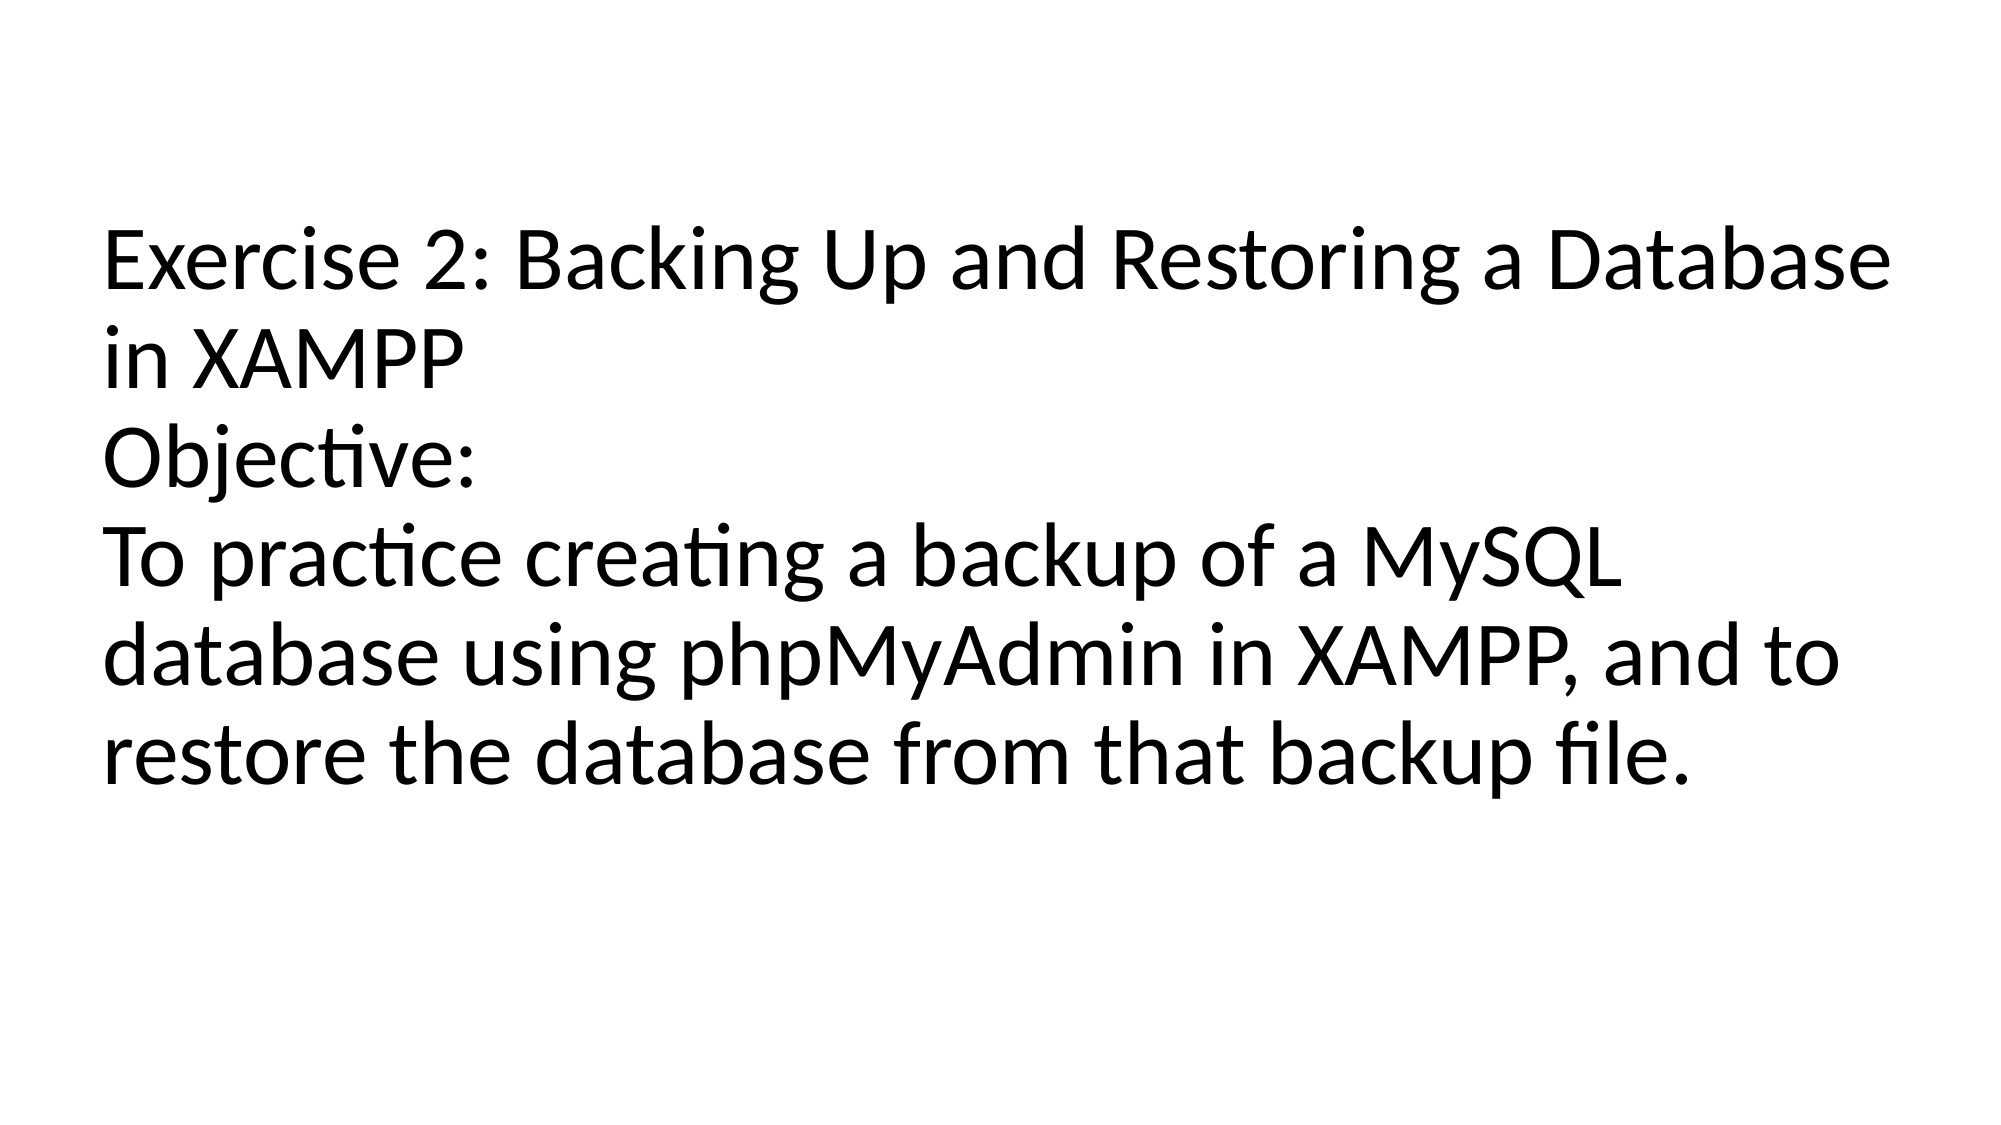

# Exercise 2: Backing Up and Restoring a Database in XAMPP Objective: To practice creating a backup of a MySQL database using phpMyAdmin in XAMPP, and to restore the database from that backup file.